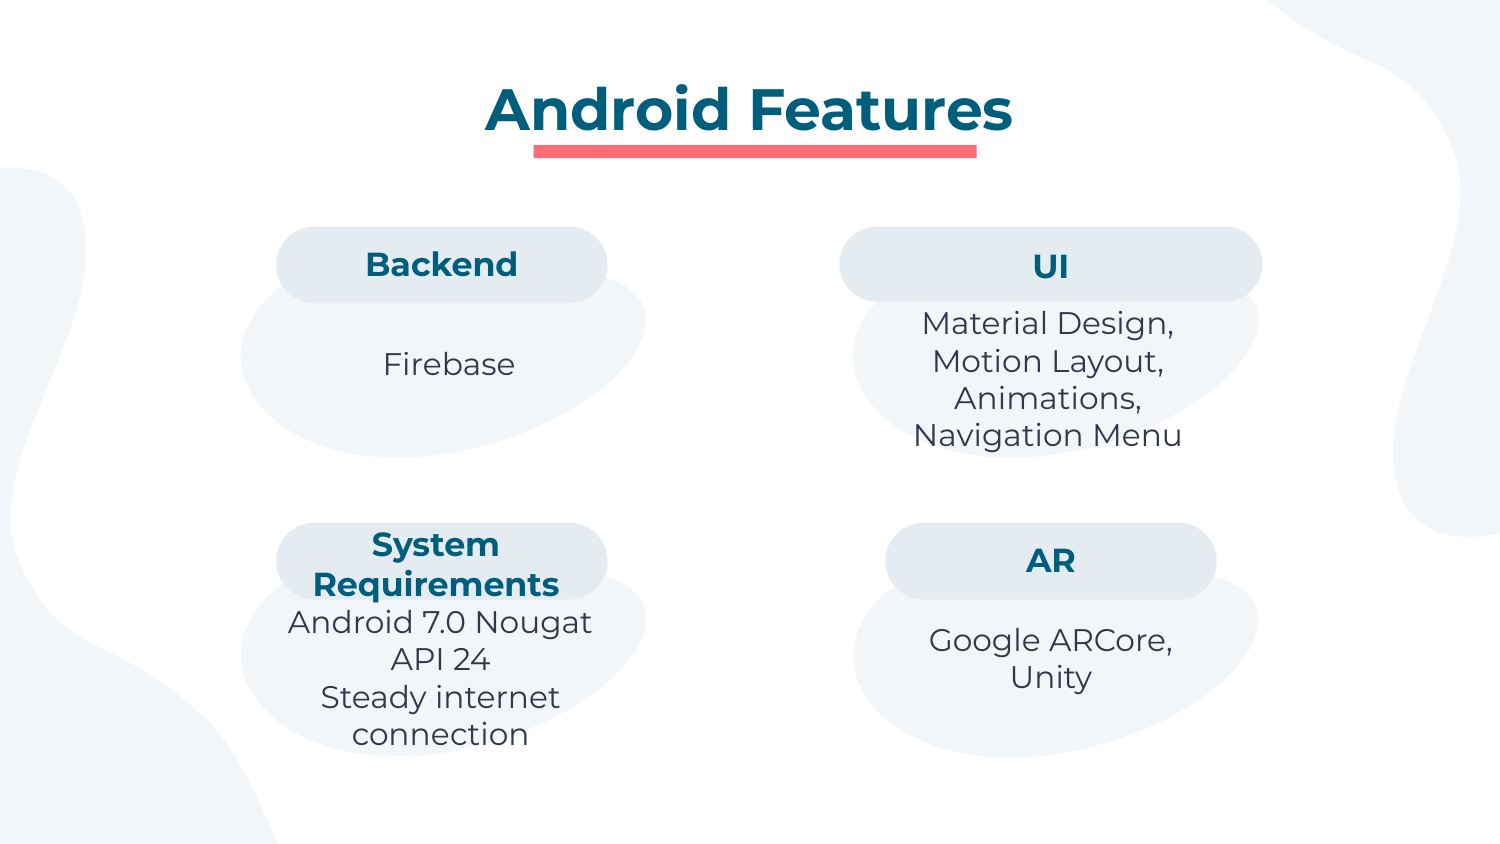

# Android Features

Backend

UI
Material Design, Motion Layout, Animations, Navigation Menu
Firebase

System Requirements
AR

Android 7.0 Nougat API 24
Steady internet connection
Google ARCore, Unity